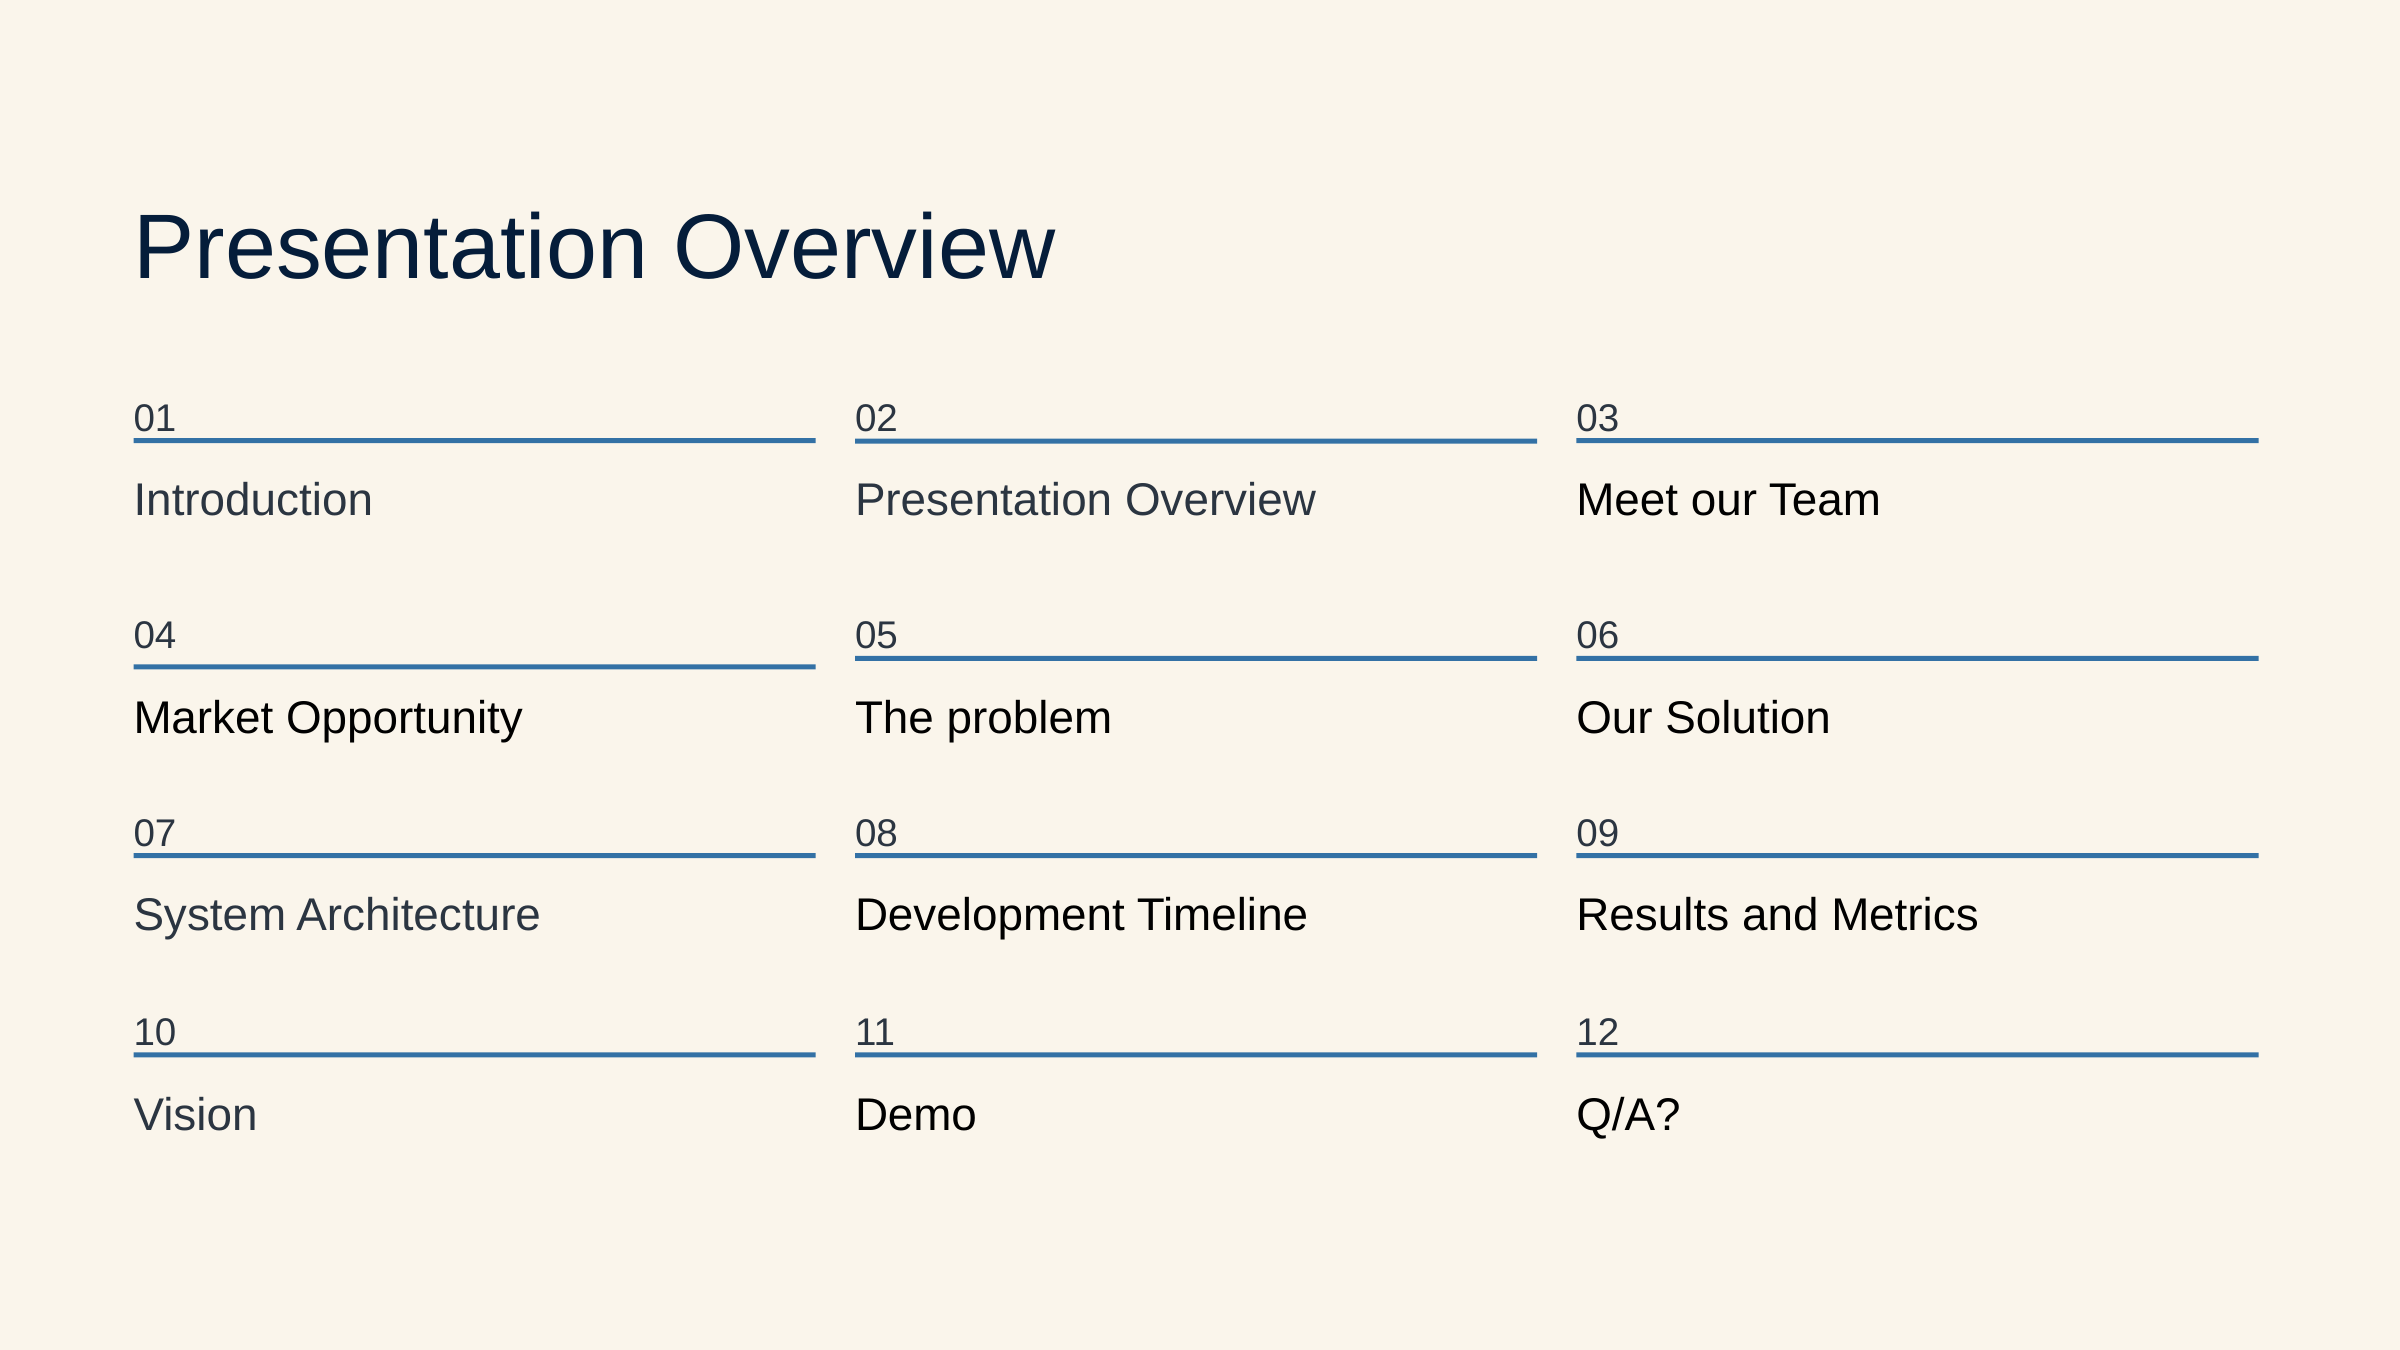

Presentation Overview
01
02
03

Introduction
Presentation Overview
Meet our Team
04
05
06

Market Opportunity
The problem
Our Solution
07
08
09

System Architecture
Development Timeline
Results and Metrics
10
11
12

Vision
Demo
Q/A?